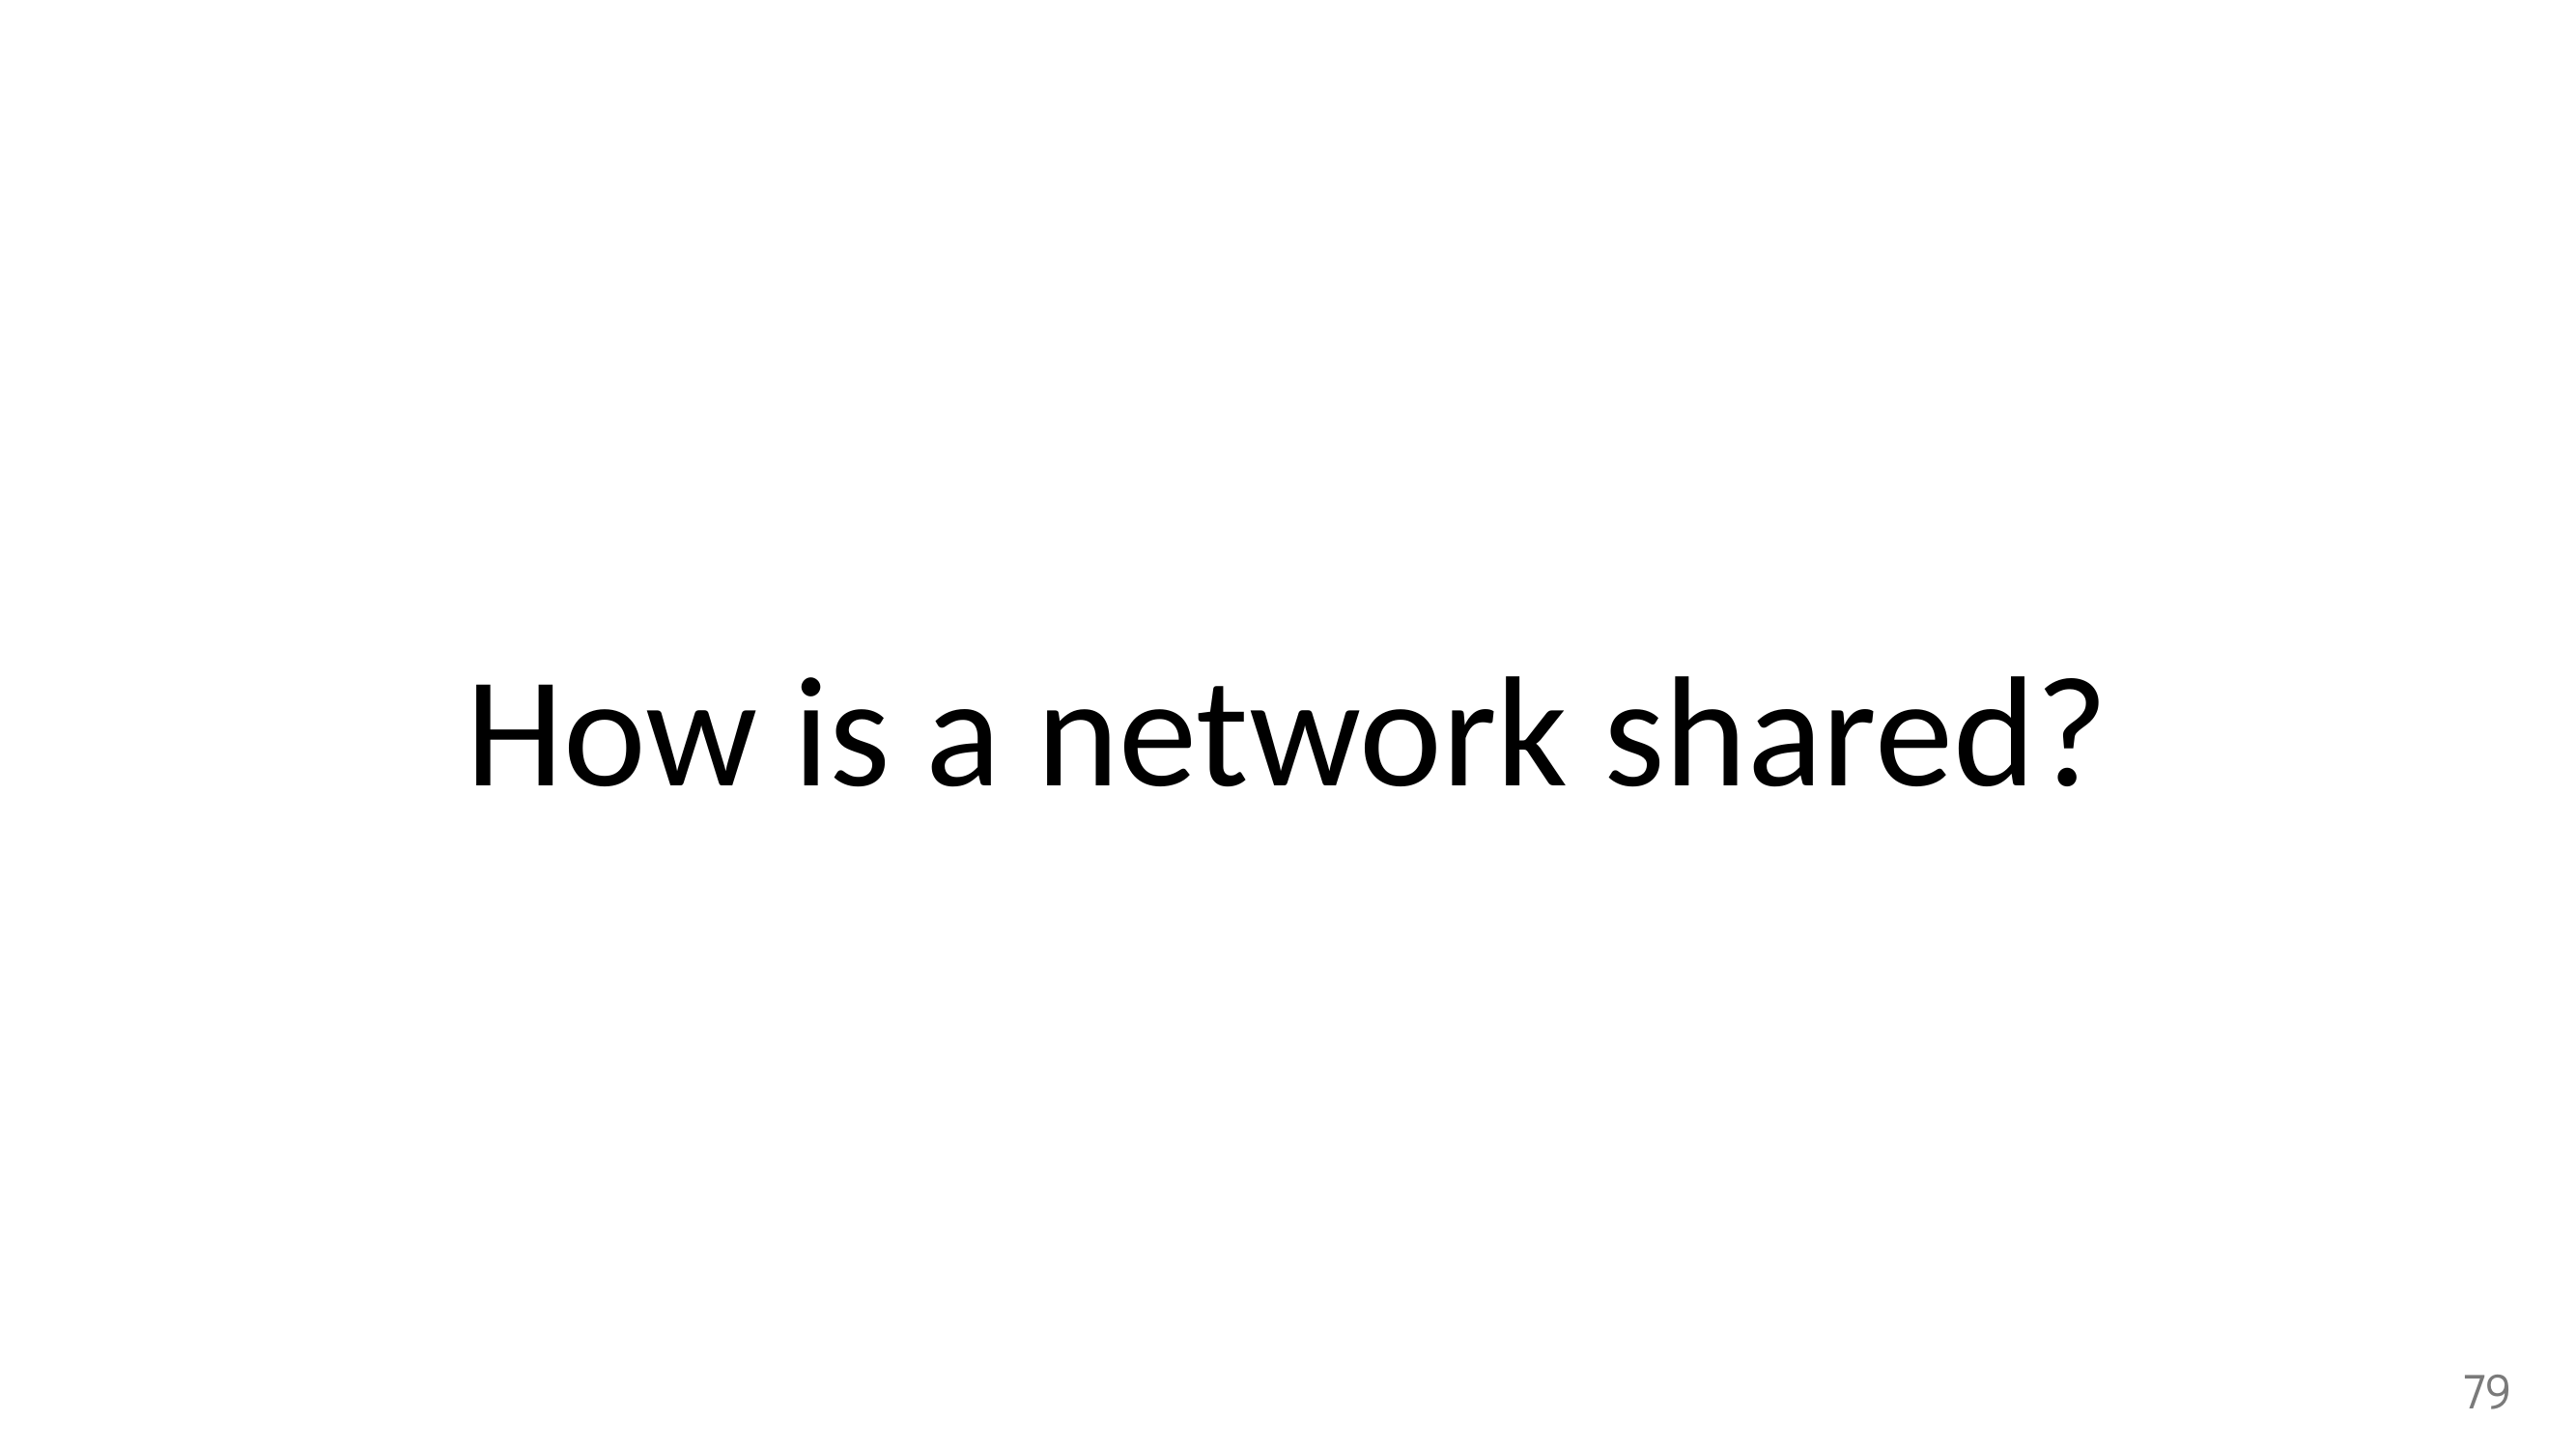

# How is a network shared?
79